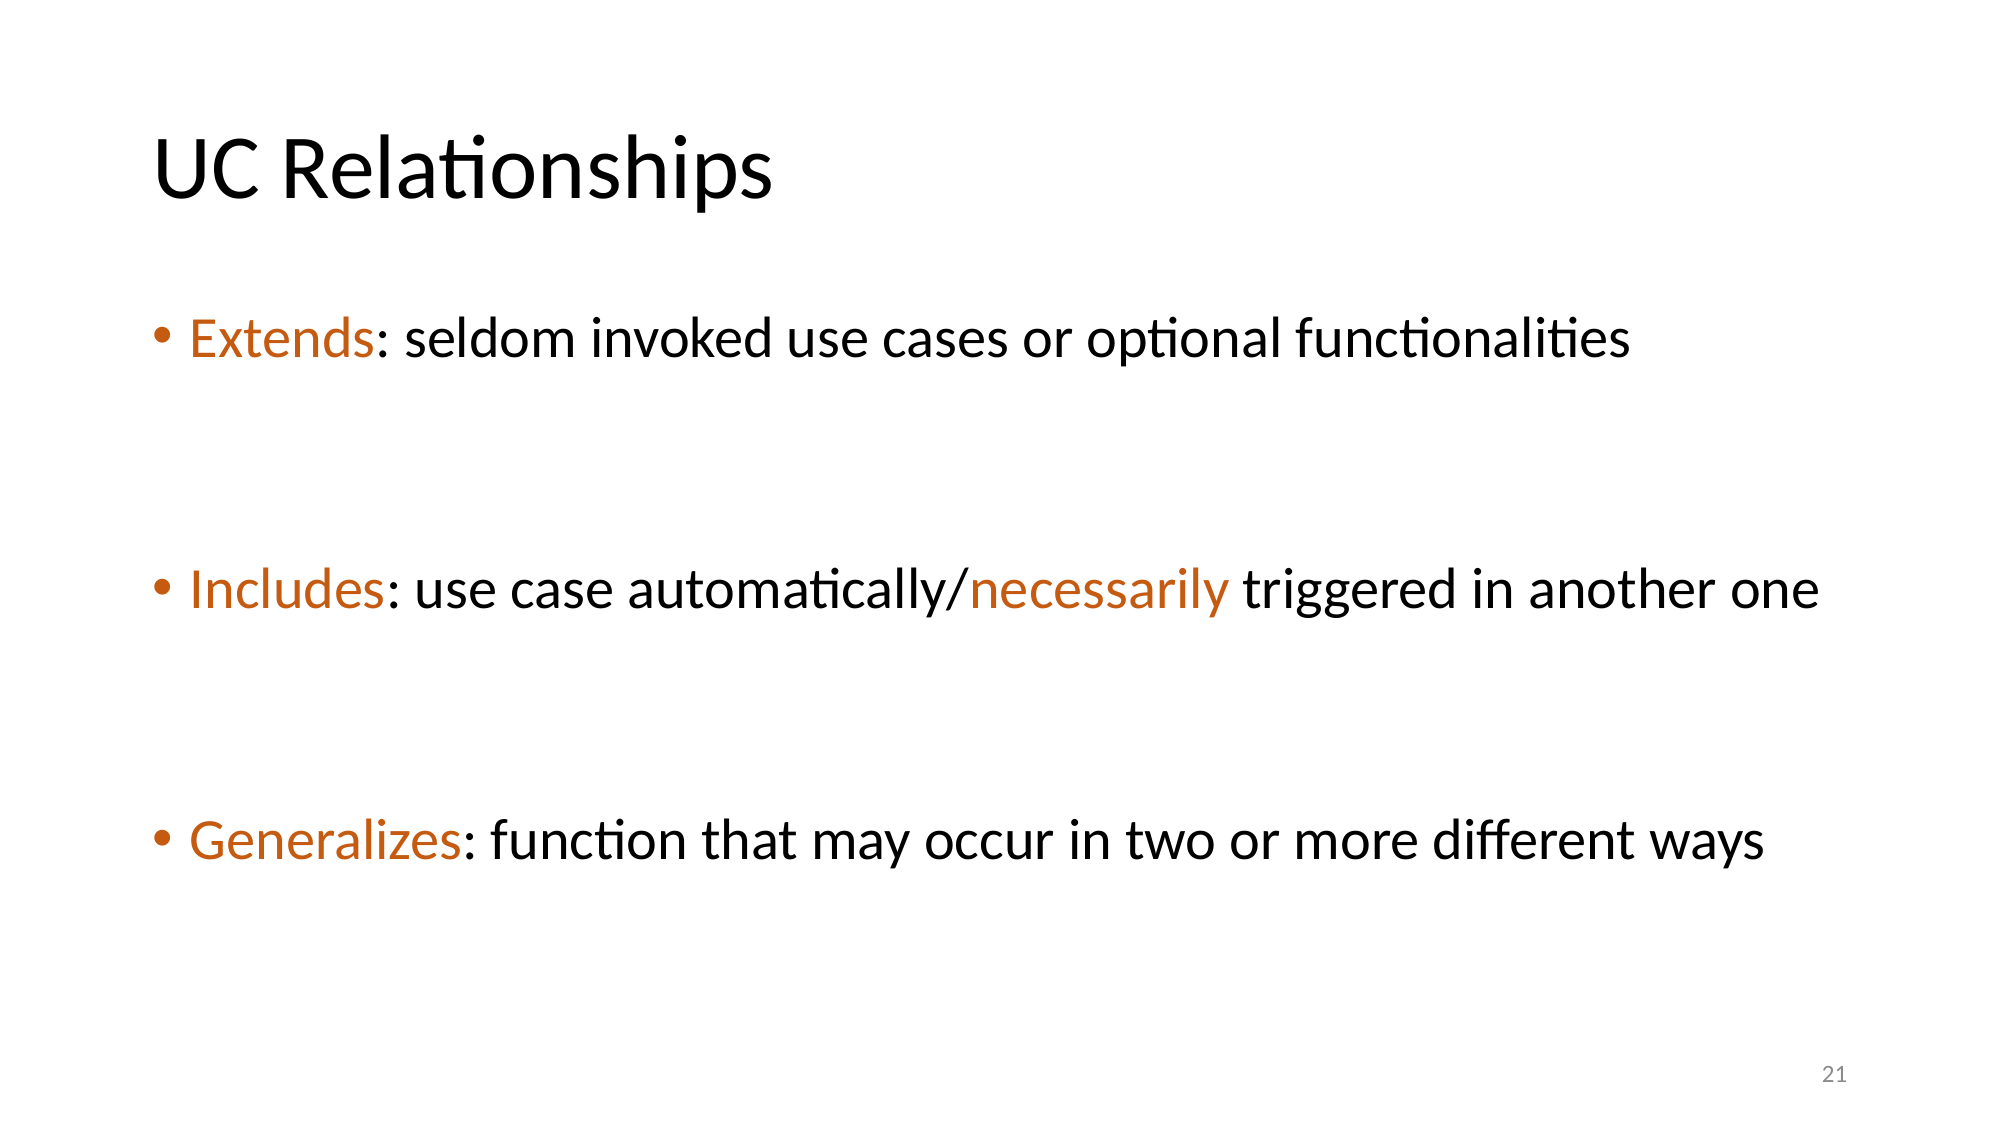

# UC Relationships
Extends: seldom invoked use cases or optional functionalities

Includes: use case automatically/necessarily triggered in another one

Generalizes: function that may occur in two or more different ways

21